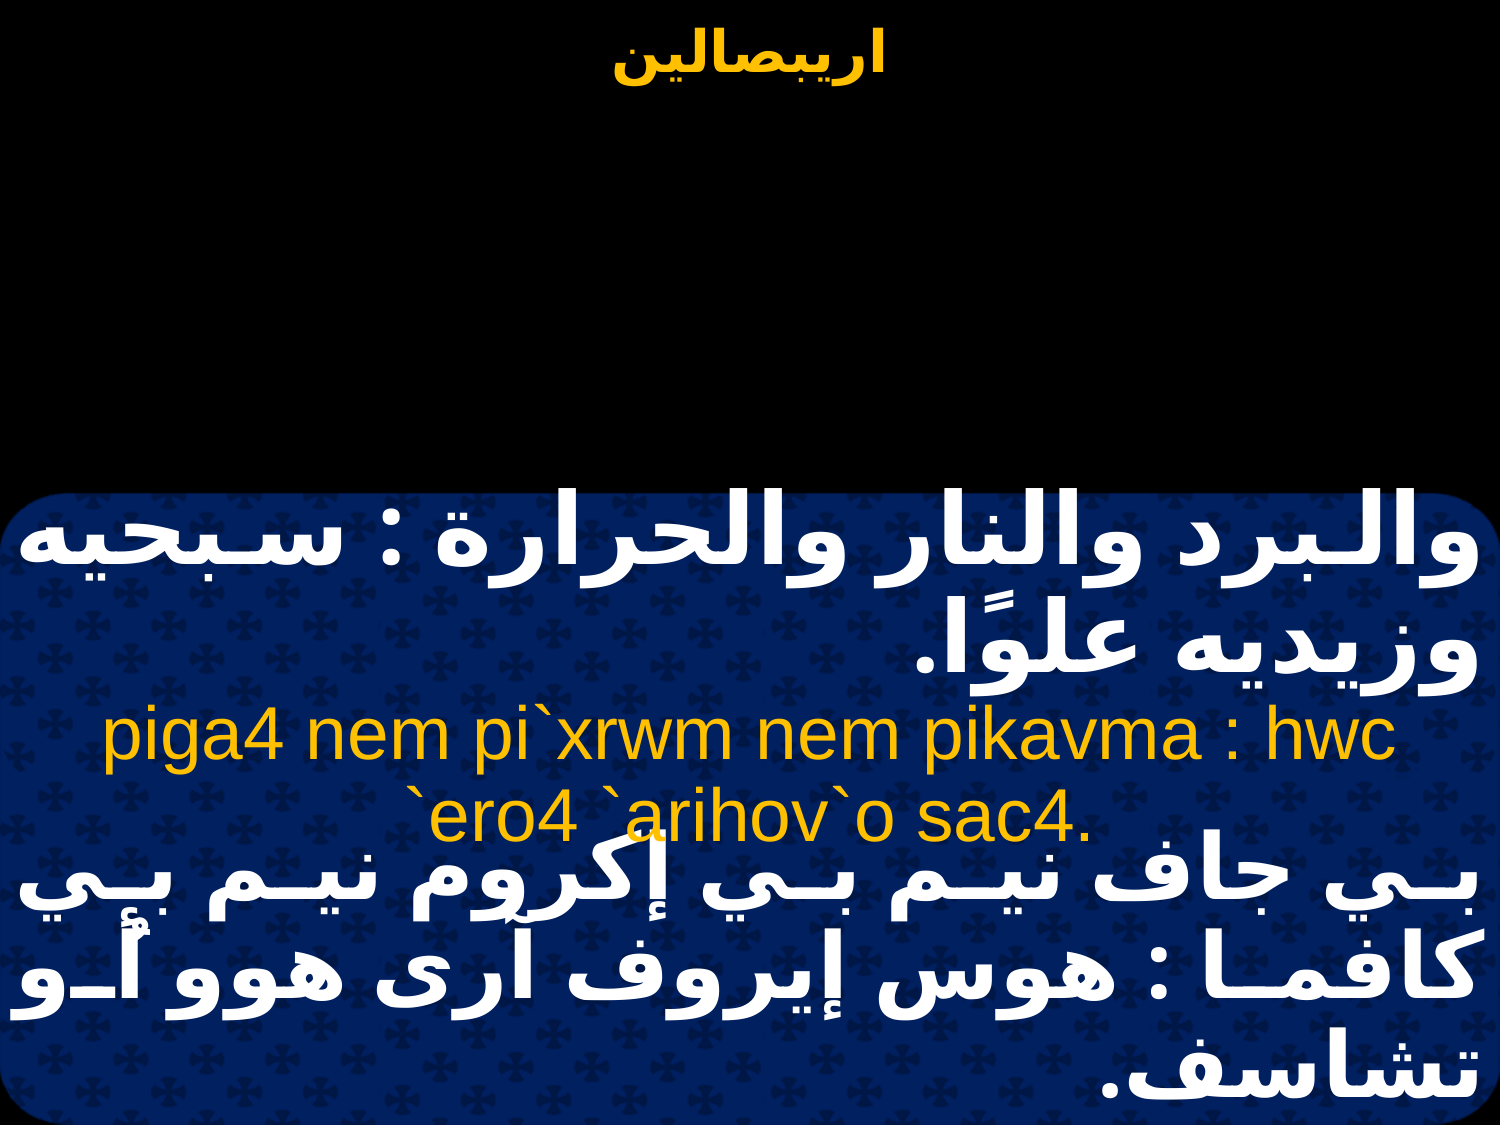

والبرد والنار والحرارة : سبحيه وزيديه علوًا.
piga4 nem pi`xrwm nem pikavma : hwc `ero4 `arihov`o sac4.

بي جاف نيم بي إكروم نيم بي كافما : هوس إيروف آرى هوو أُو تشاسف.